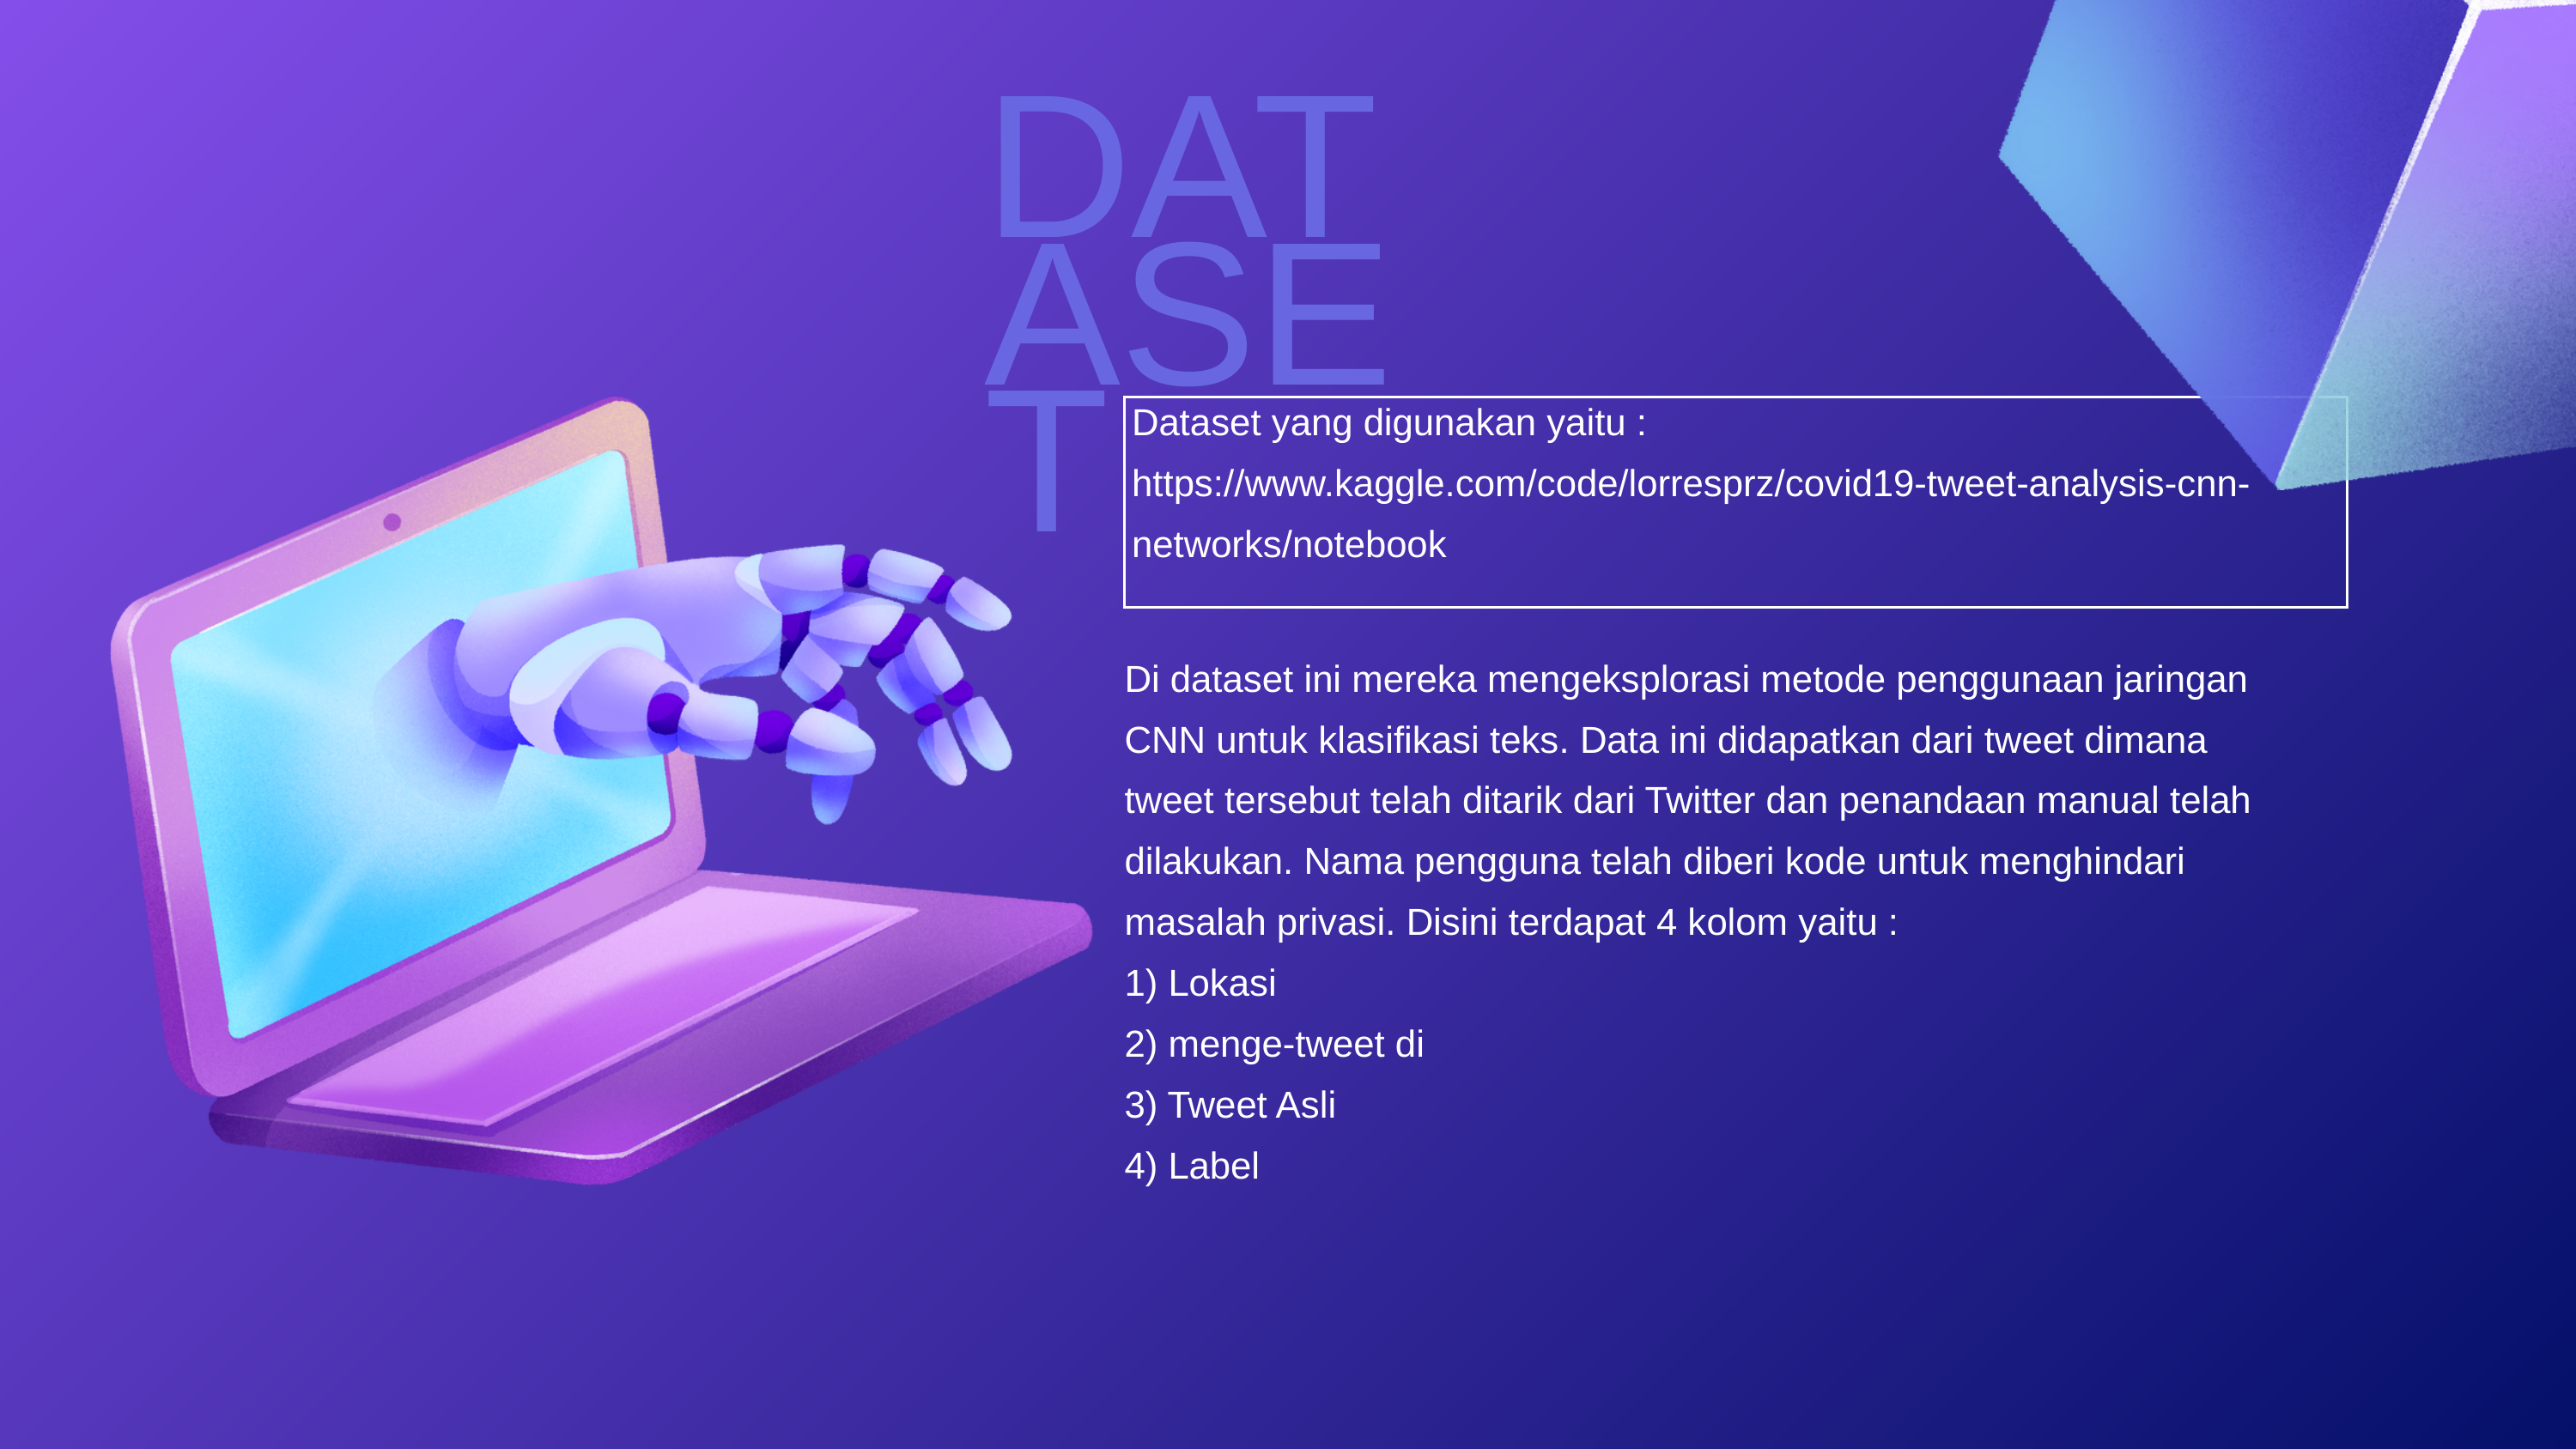

DATASET

Dataset yang digunakan yaitu :
https://www.kaggle.com/code/lorresprz/covid19-tweet-analysis-cnn-networks/notebook
Di dataset ini mereka mengeksplorasi metode penggunaan jaringan CNN untuk klasifikasi teks. Data ini didapatkan dari tweet dimana tweet tersebut telah ditarik dari Twitter dan penandaan manual telah dilakukan. Nama pengguna telah diberi kode untuk menghindari masalah privasi. Disini terdapat 4 kolom yaitu :
1) Lokasi
2) menge-tweet di
3) Tweet Asli
4) Label